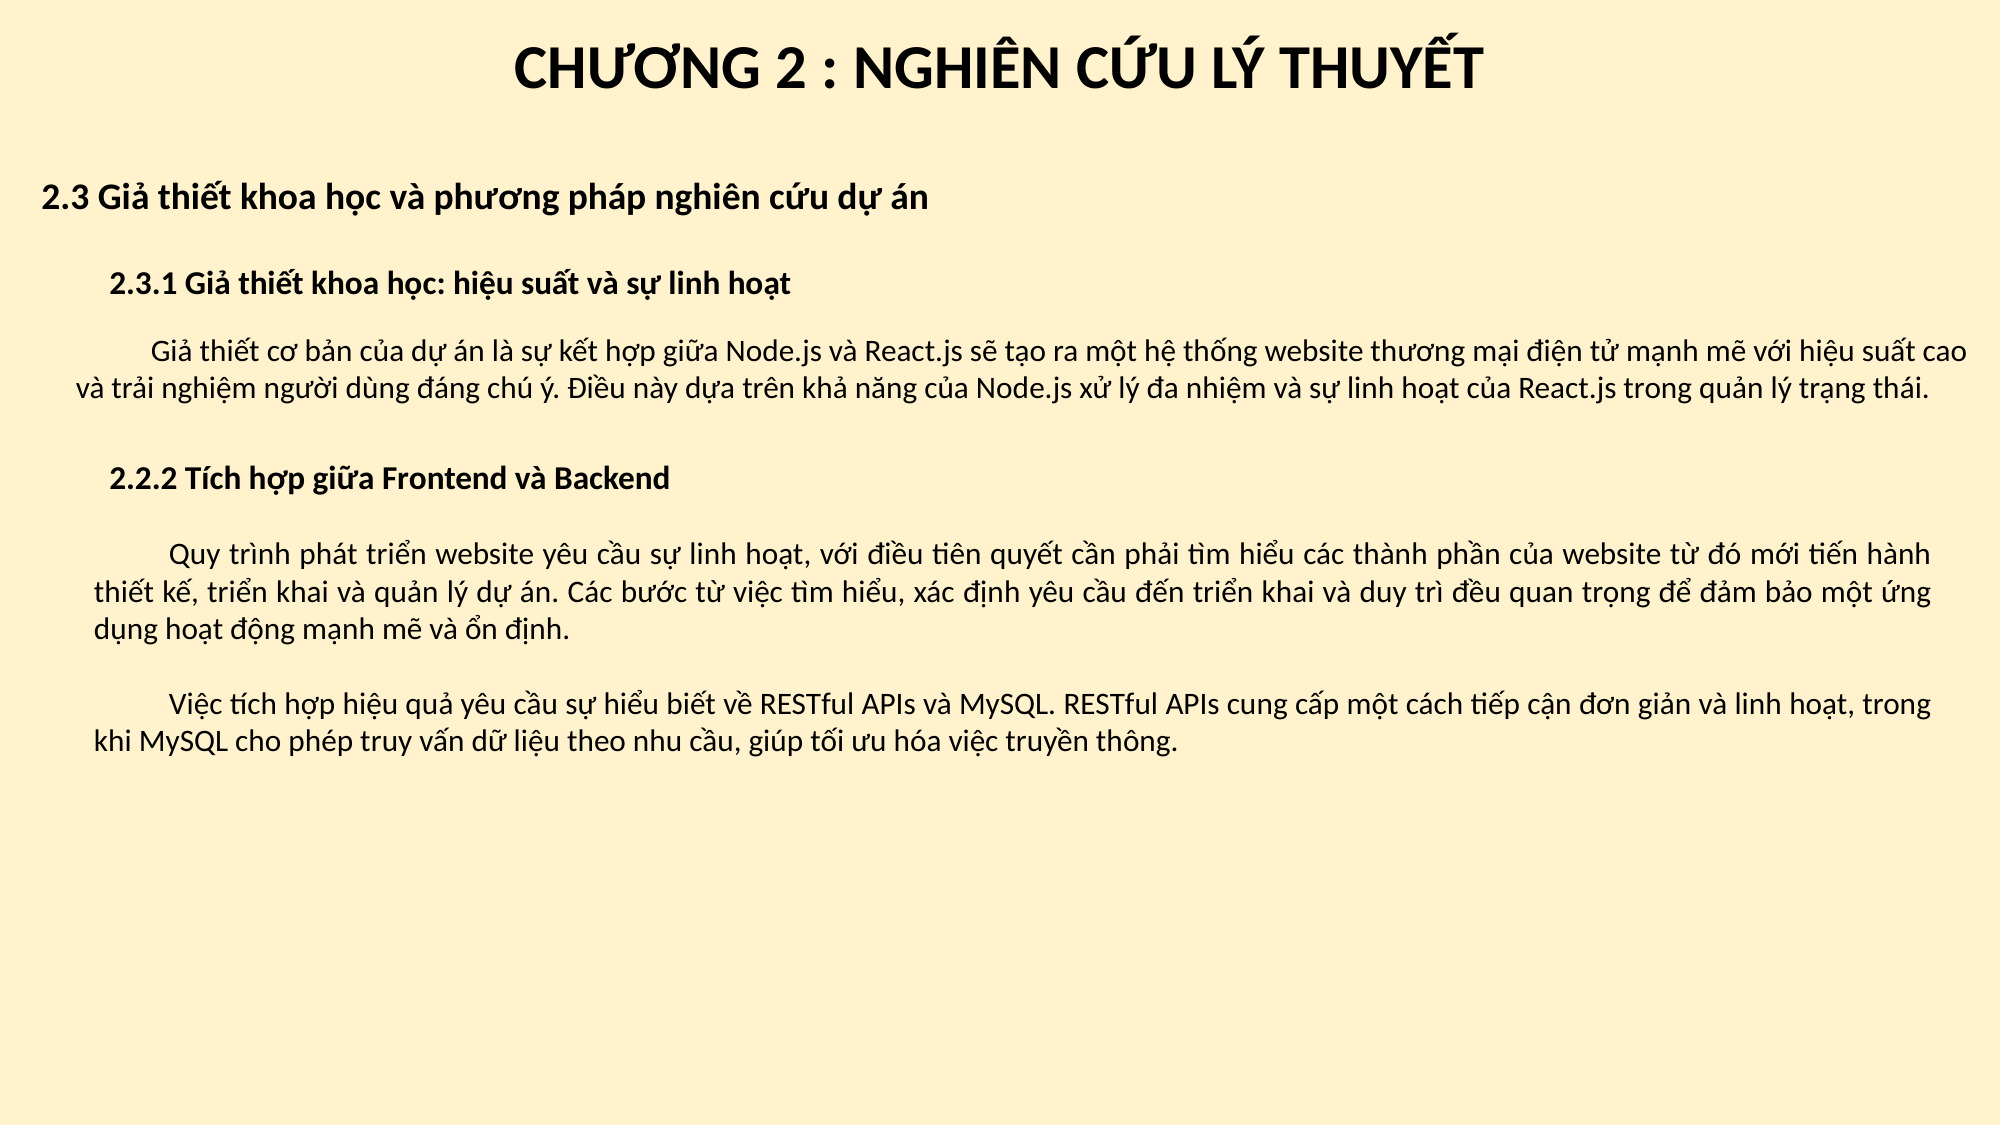

CHƯƠNG 2 : NGHIÊN CỨU LÝ THUYẾT
2.3 Giả thiết khoa học và phương pháp nghiên cứu dự án
2.3.1 Giả thiết khoa học: hiệu suất và sự linh hoạt
Giả thiết cơ bản của dự án là sự kết hợp giữa Node.js và React.js sẽ tạo ra một hệ thống website thương mại điện tử mạnh mẽ với hiệu suất cao và trải nghiệm người dùng đáng chú ý. Điều này dựa trên khả năng của Node.js xử lý đa nhiệm và sự linh hoạt của React.js trong quản lý trạng thái.
2.2.2 Tích hợp giữa Frontend và Backend
Quy trình phát triển website yêu cầu sự linh hoạt, với điều tiên quyết cần phải tìm hiểu các thành phần của website từ đó mới tiến hành thiết kế, triển khai và quản lý dự án. Các bước từ việc tìm hiểu, xác định yêu cầu đến triển khai và duy trì đều quan trọng để đảm bảo một ứng dụng hoạt động mạnh mẽ và ổn định.

Việc tích hợp hiệu quả yêu cầu sự hiểu biết về RESTful APIs và MySQL. RESTful APIs cung cấp một cách tiếp cận đơn giản và linh hoạt, trong khi MySQL cho phép truy vấn dữ liệu theo nhu cầu, giúp tối ưu hóa việc truyền thông.

8